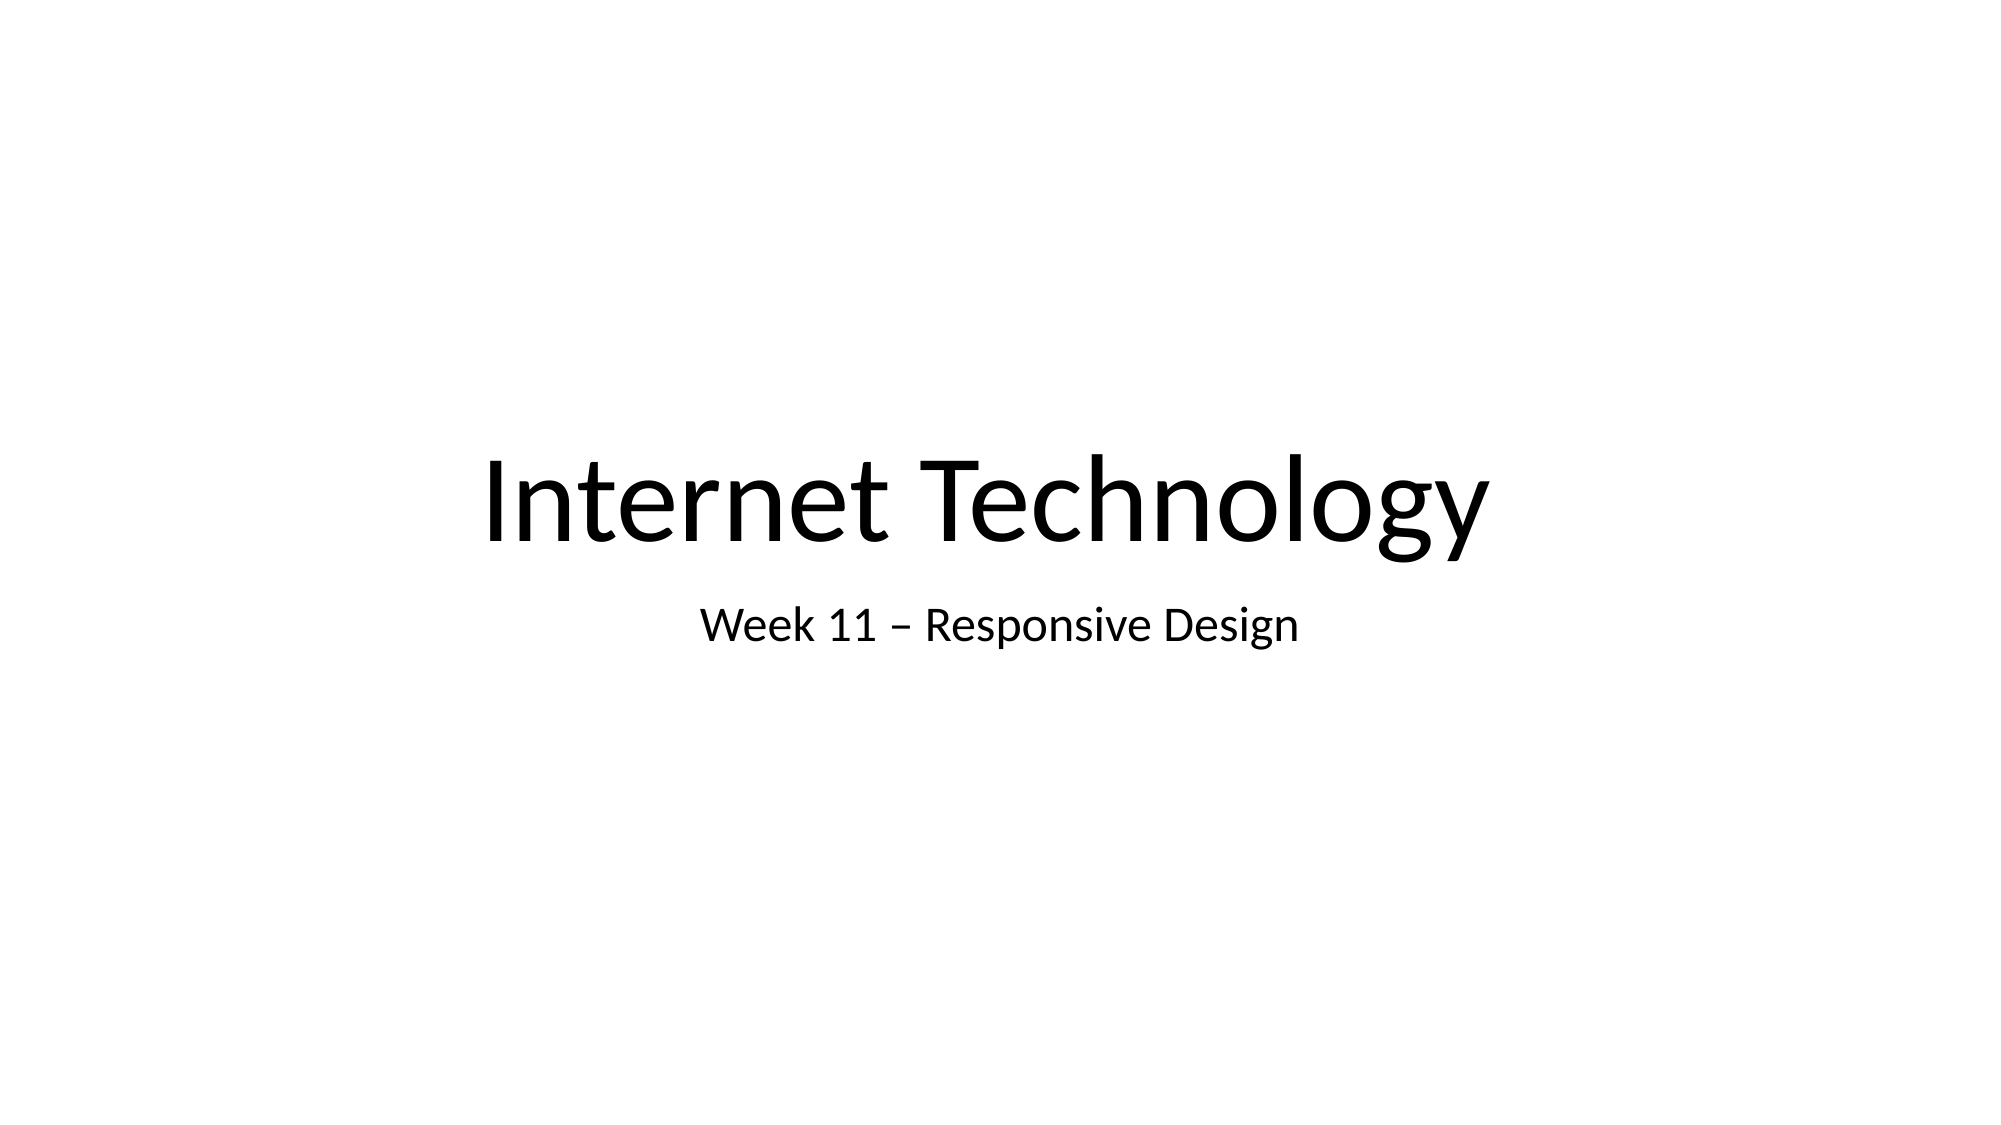

# Internet Technology
Week 11 – Responsive Design